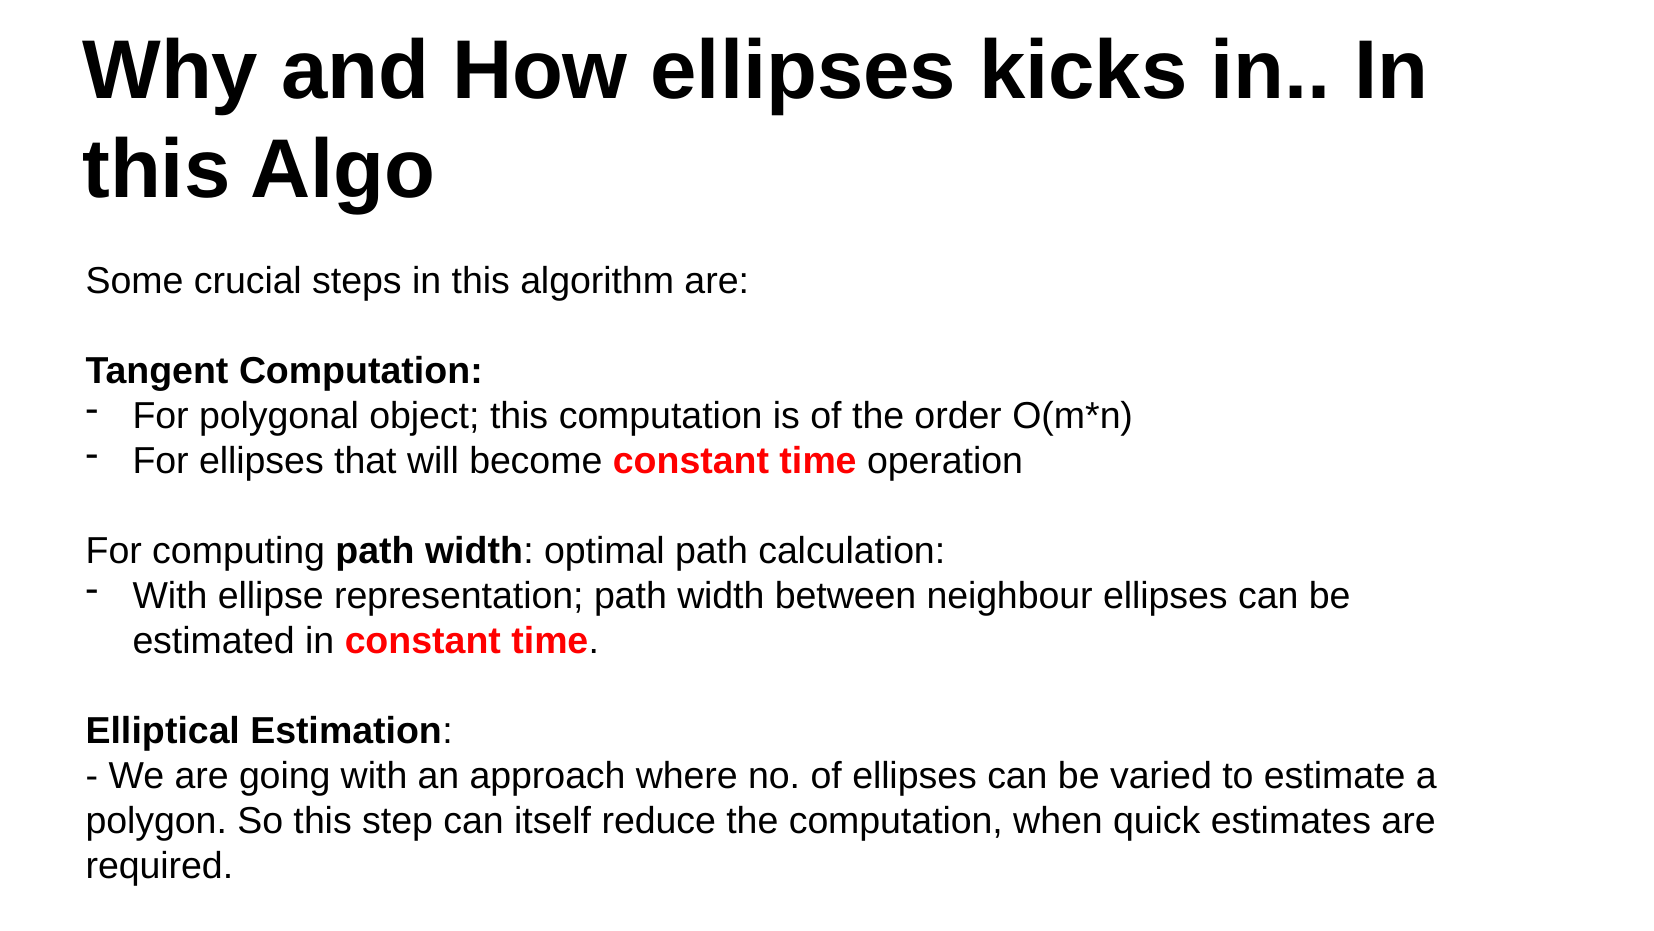

# Why and How ellipses kicks in.. In this Algo
Some crucial steps in this algorithm are:

Tangent Computation:
For polygonal object; this computation is of the order O(m*n)
For ellipses that will become constant time operation

For computing path width: optimal path calculation:
With ellipse representation; path width between neighbour ellipses can be estimated in constant time.

Elliptical Estimation:
- We are going with an approach where no. of ellipses can be varied to estimate a polygon. So this step can itself reduce the computation, when quick estimates are required.